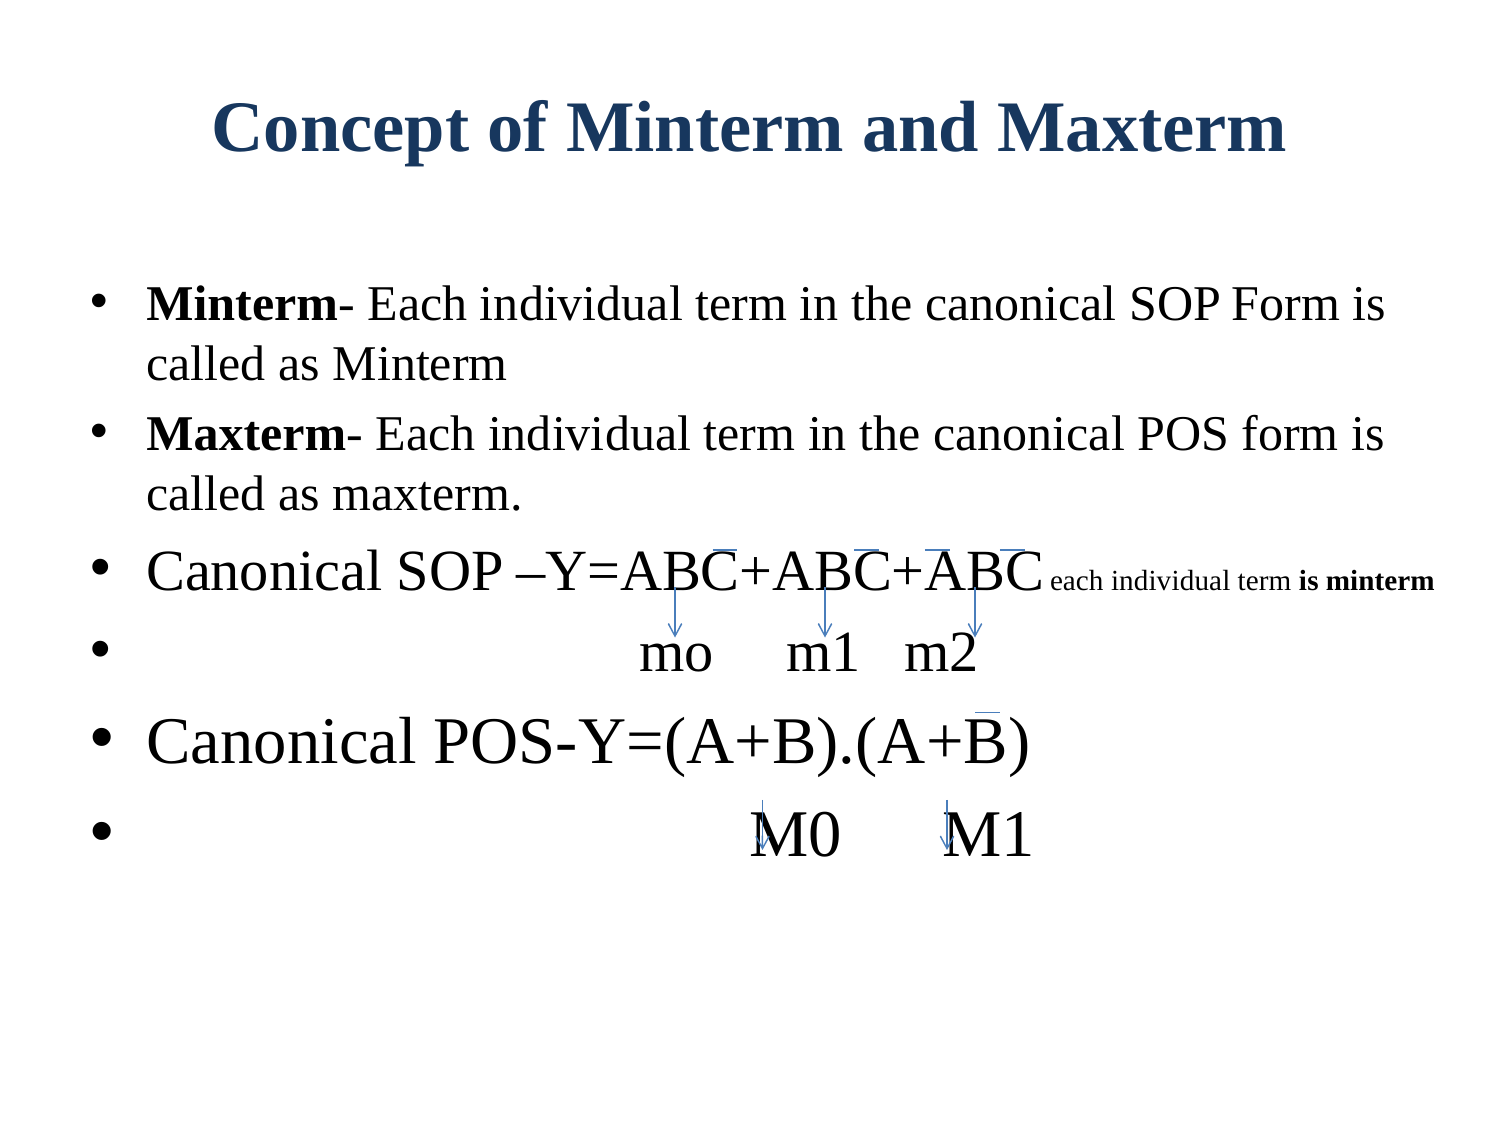

# Concept of Minterm and Maxterm
Minterm- Each individual term in the canonical SOP Form is called as Minterm
Maxterm- Each individual term in the canonical POS form is called as maxterm.
Canonical SOP –Y=ABC+ABC+ABC each individual term is minterm
                                  mo     m1   m2
Canonical POS-Y=(A+B).(A+B)
                                    M0      M1